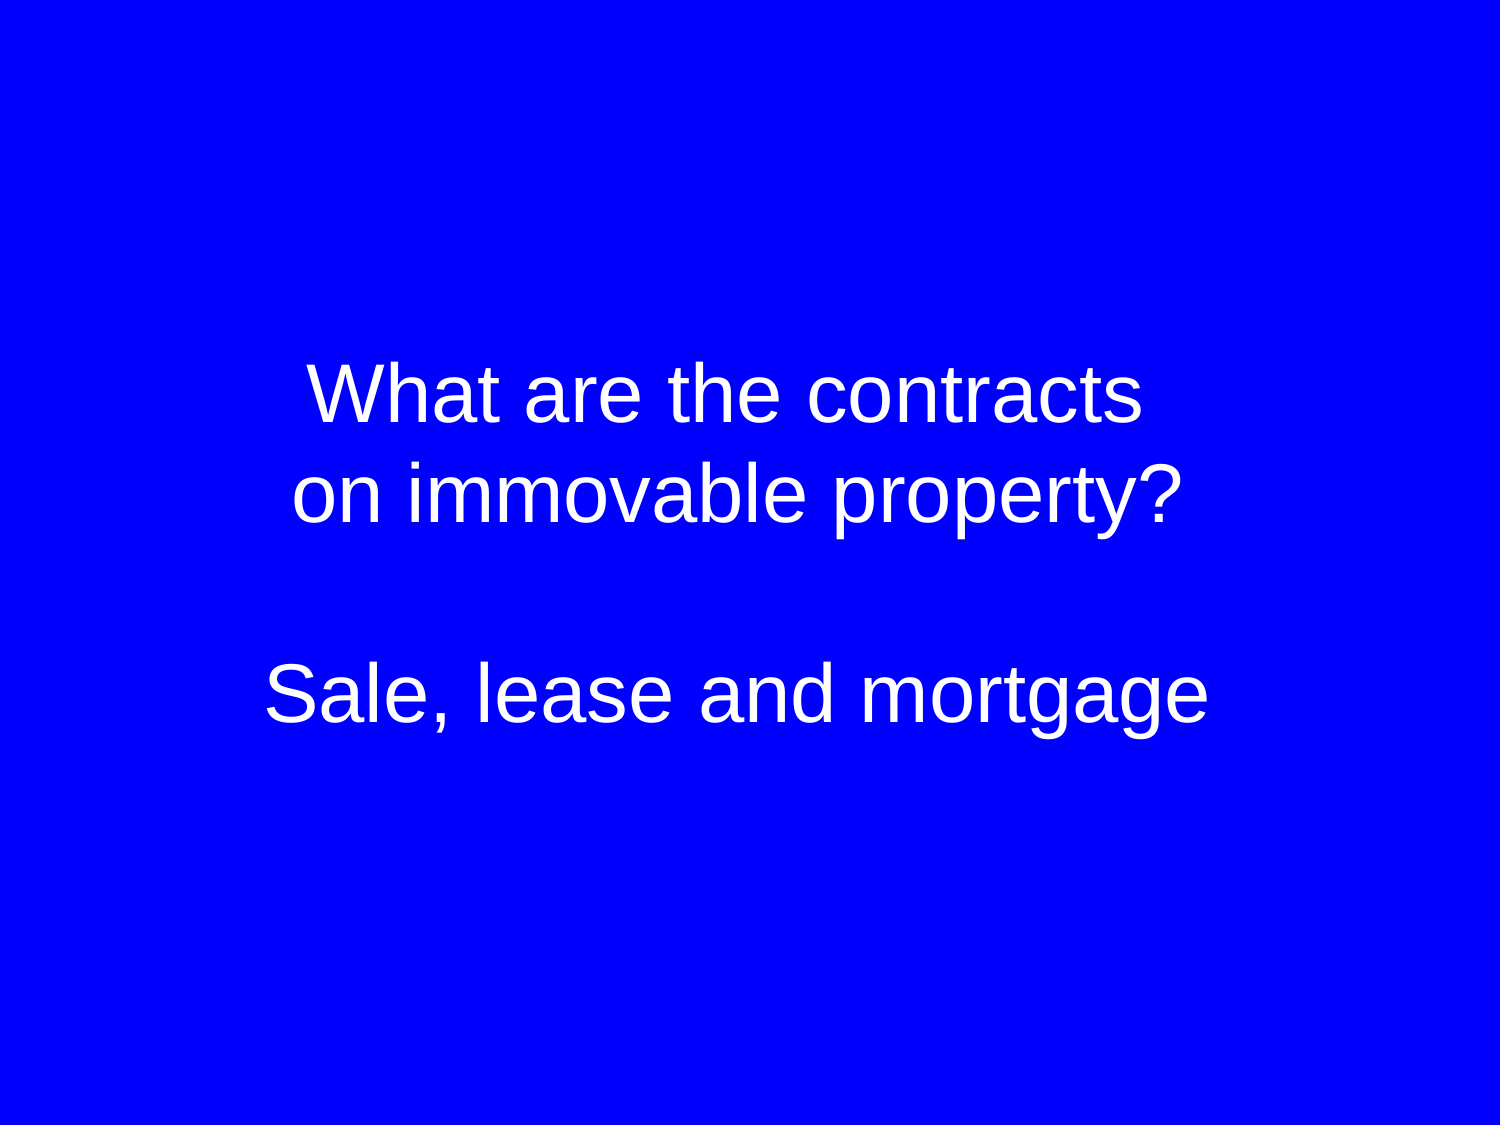

What are the contracts
on immovable property?

Sale, lease and mortgage